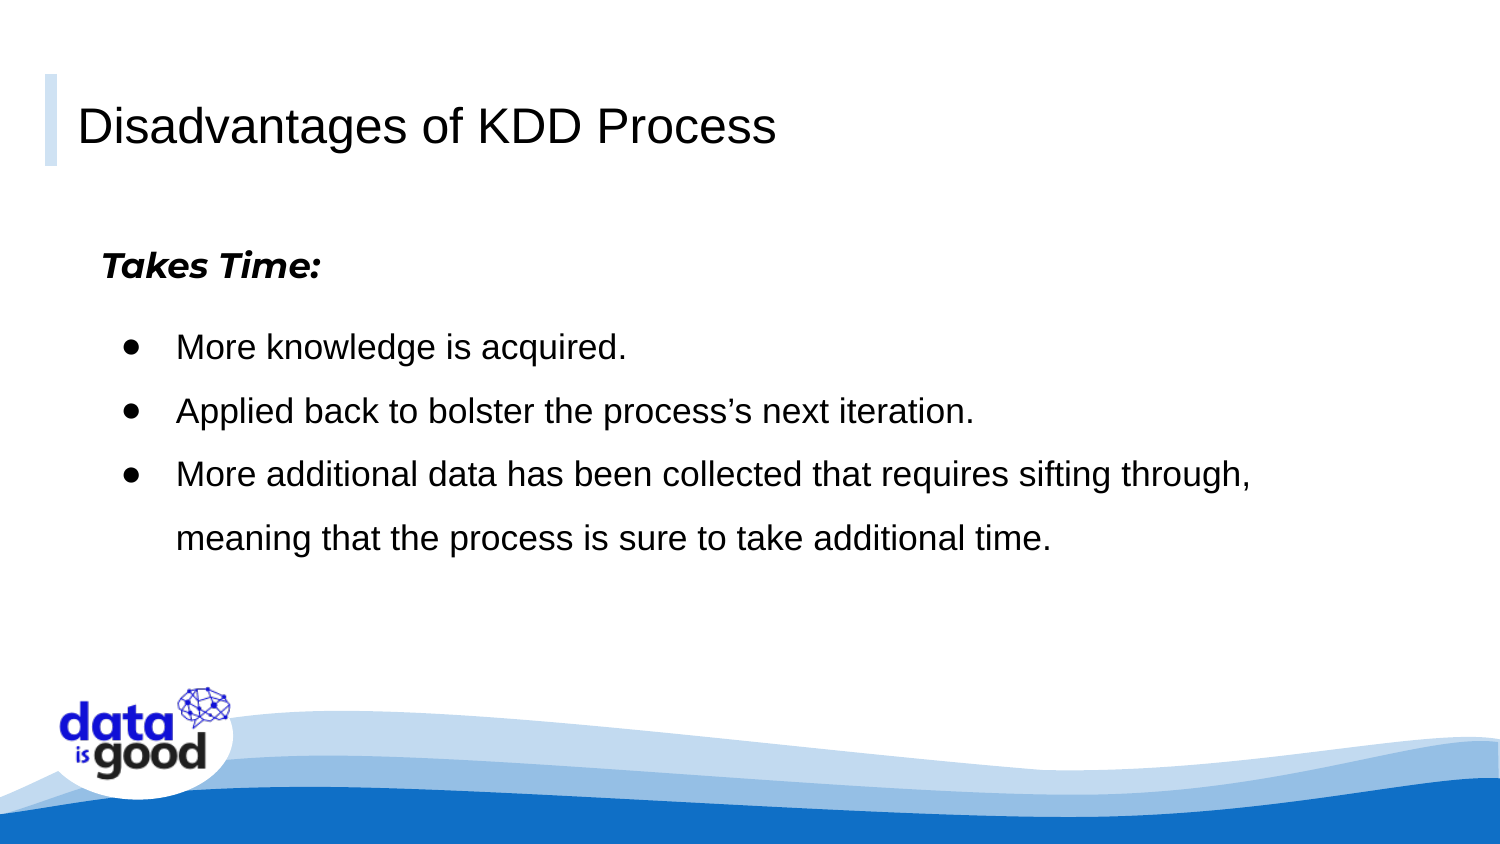

# Disadvantages of KDD Process
Takes Time:
More knowledge is acquired.
Applied back to bolster the process’s next iteration.
More additional data has been collected that requires sifting through, meaning that the process is sure to take additional time.